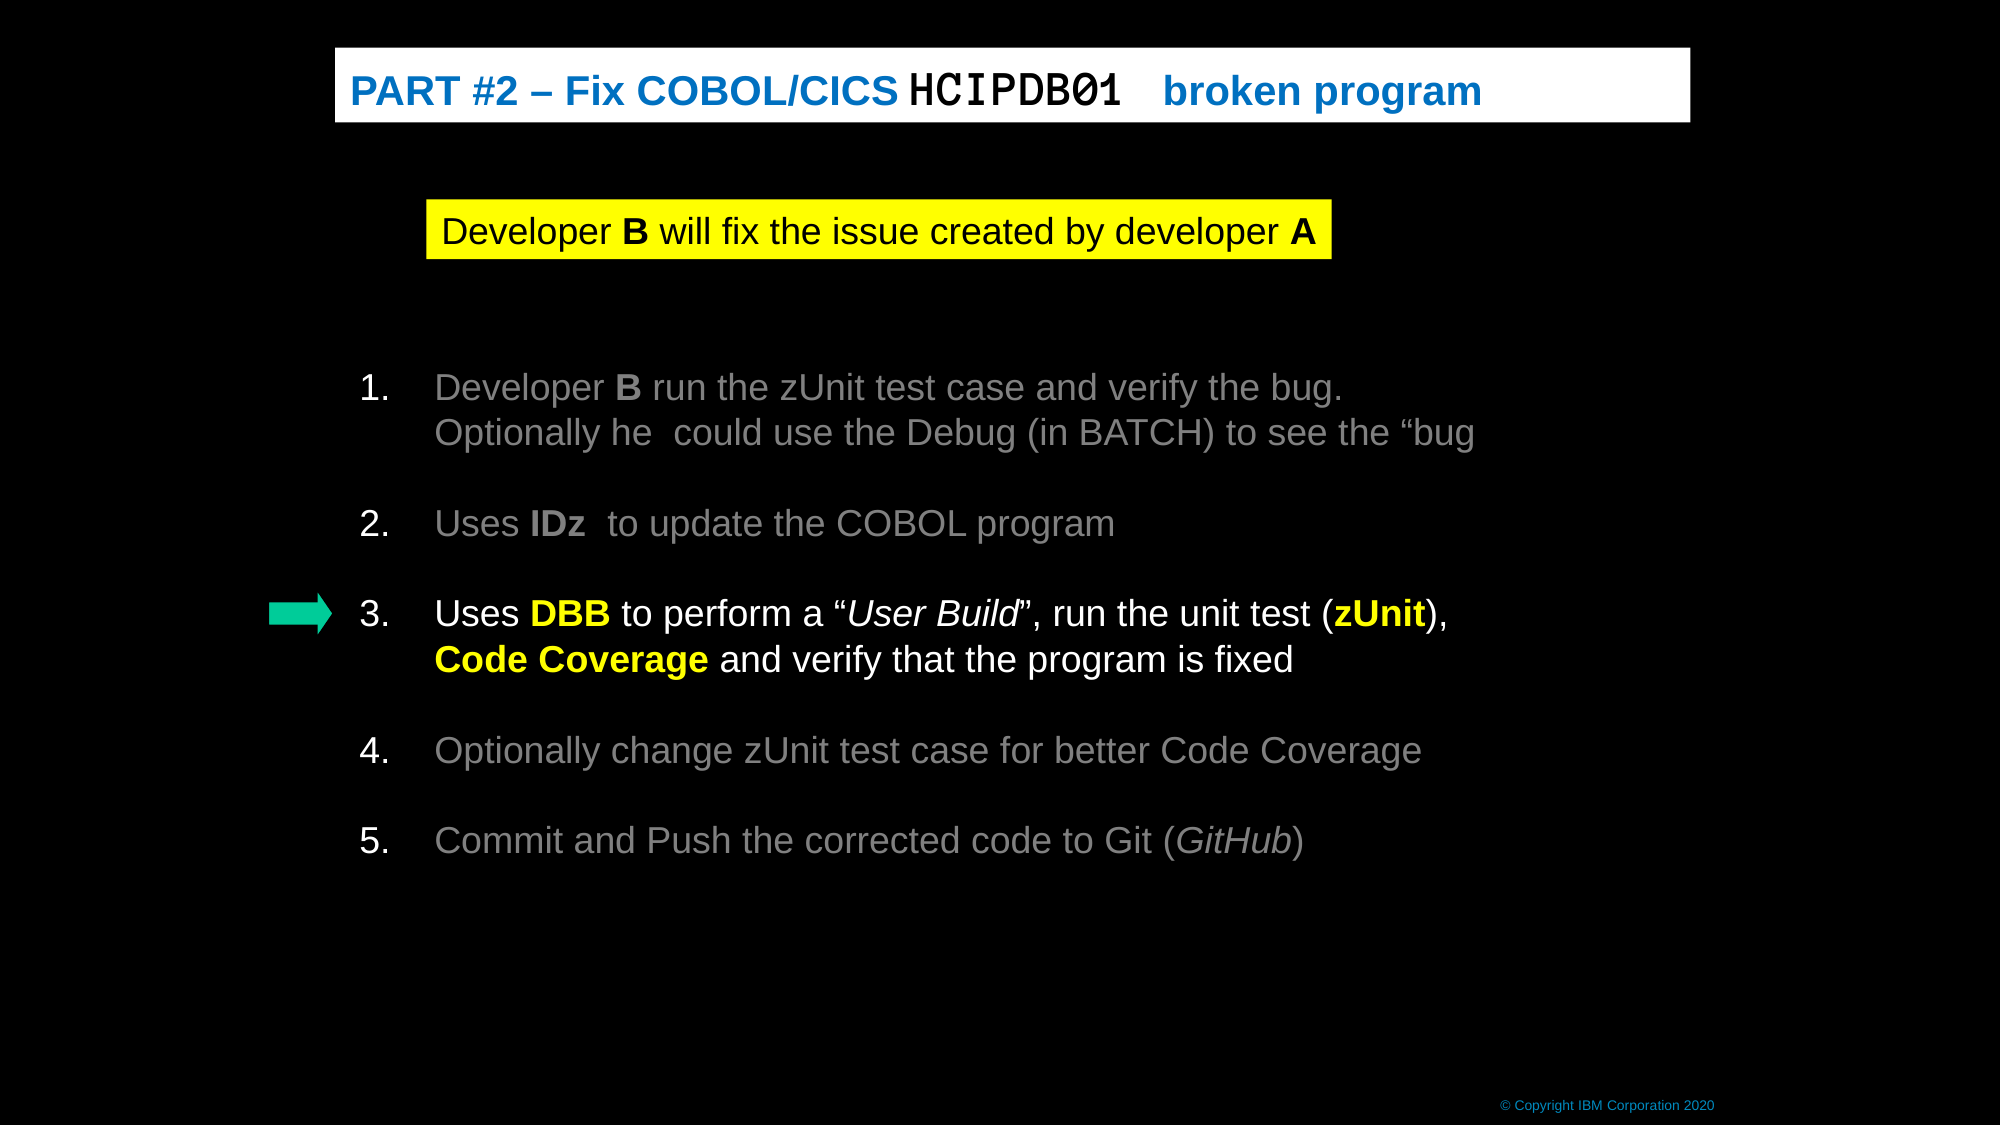

PART #2 – Fix COBOL/CICS HCIPDB01   broken program
Developer B will fix the issue created by developer A
Developer B run the zUnit test case and verify the bug.
Optionally he  could use the Debug (in BATCH) to see the “bug
Uses IDz  to update the COBOL program
Uses DBB to perform a “User Build”, run the unit test (zUnit),
Code Coverage and verify that the program is fixed
Optionally change zUnit test case for better Code Coverage
Commit and Push the corrected code to Git (GitHub)

© Copyright IBM Corporation 2020